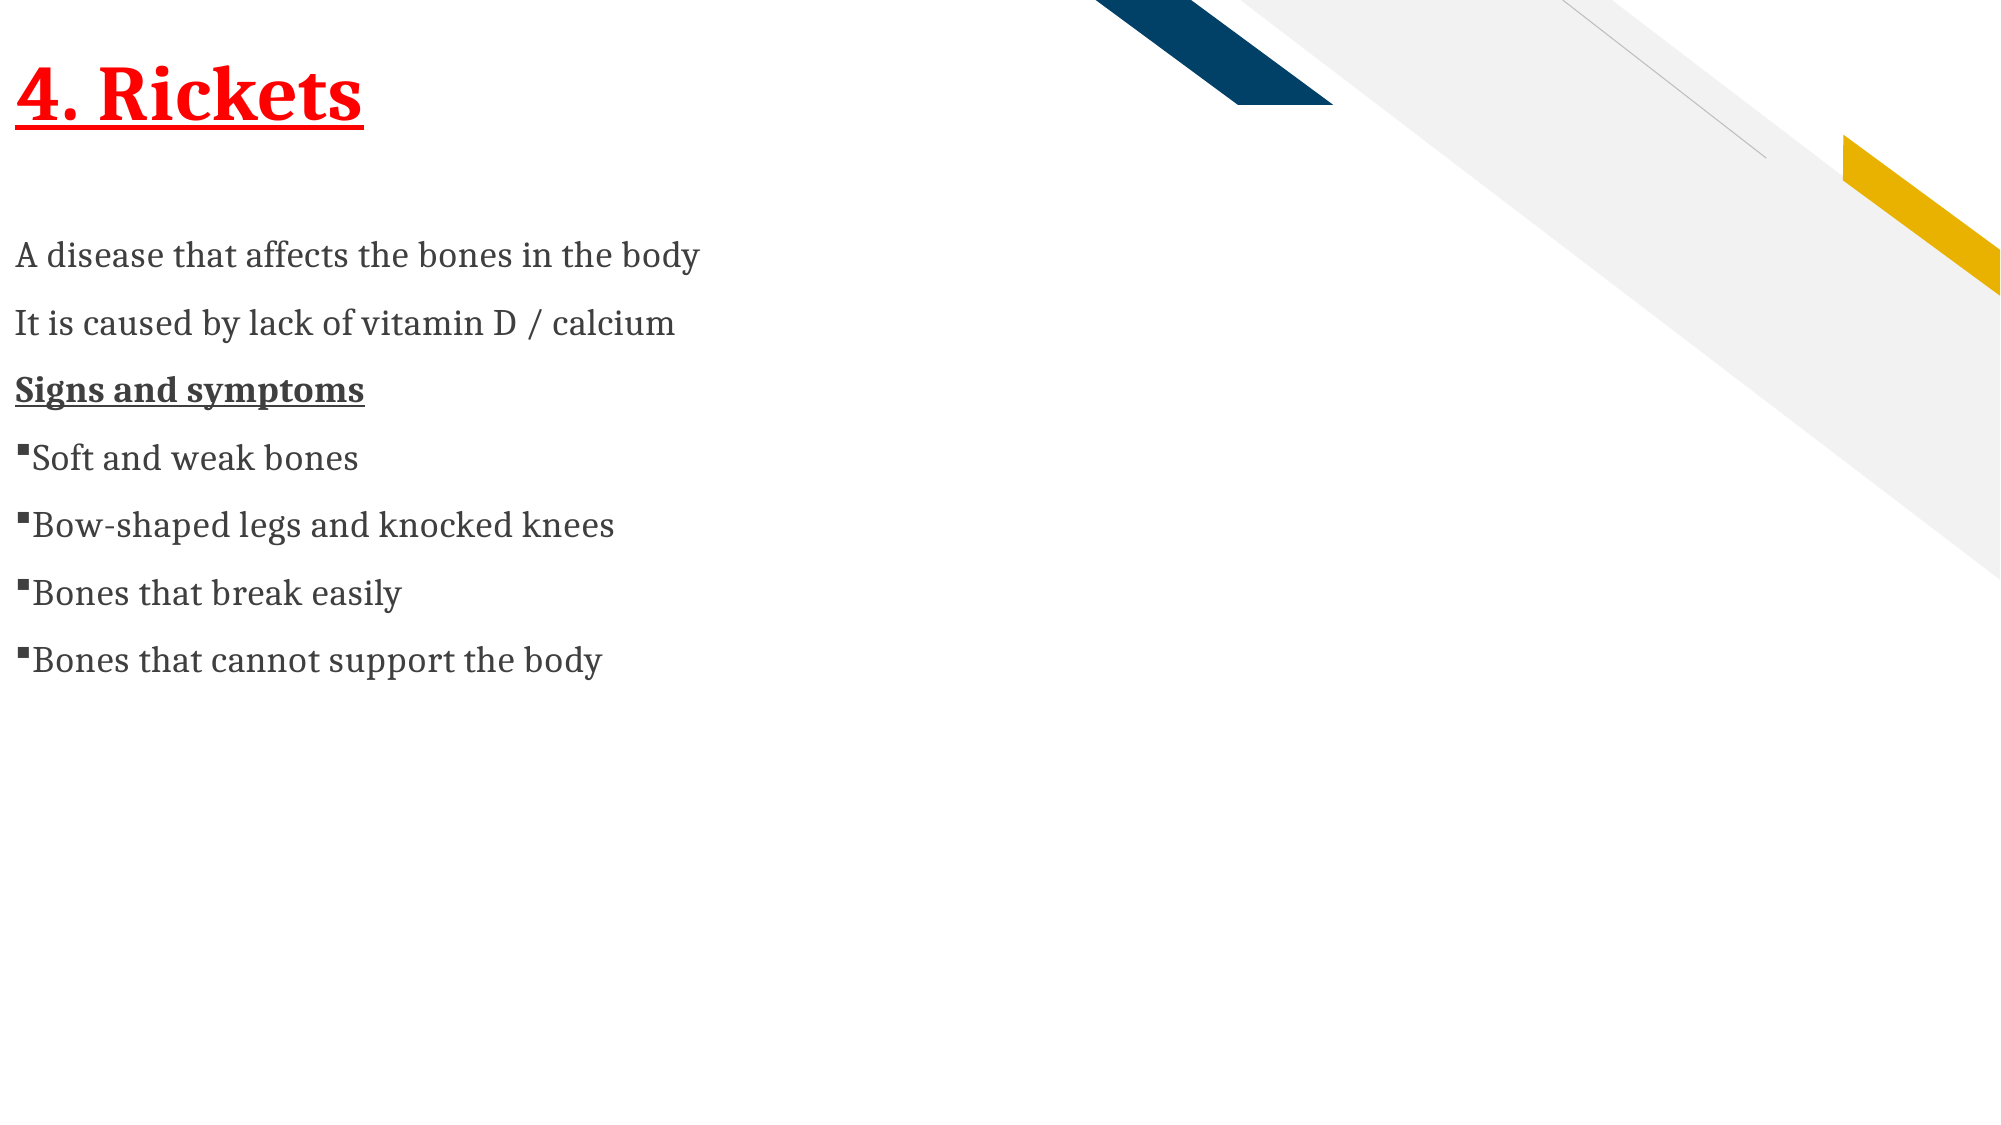

4. Rickets
A disease that affects the bones in the body
It is caused by lack of vitamin D / calcium
Signs and symptoms
Soft and weak bones
Bow-shaped legs and knocked knees
Bones that break easily
Bones that cannot support the body